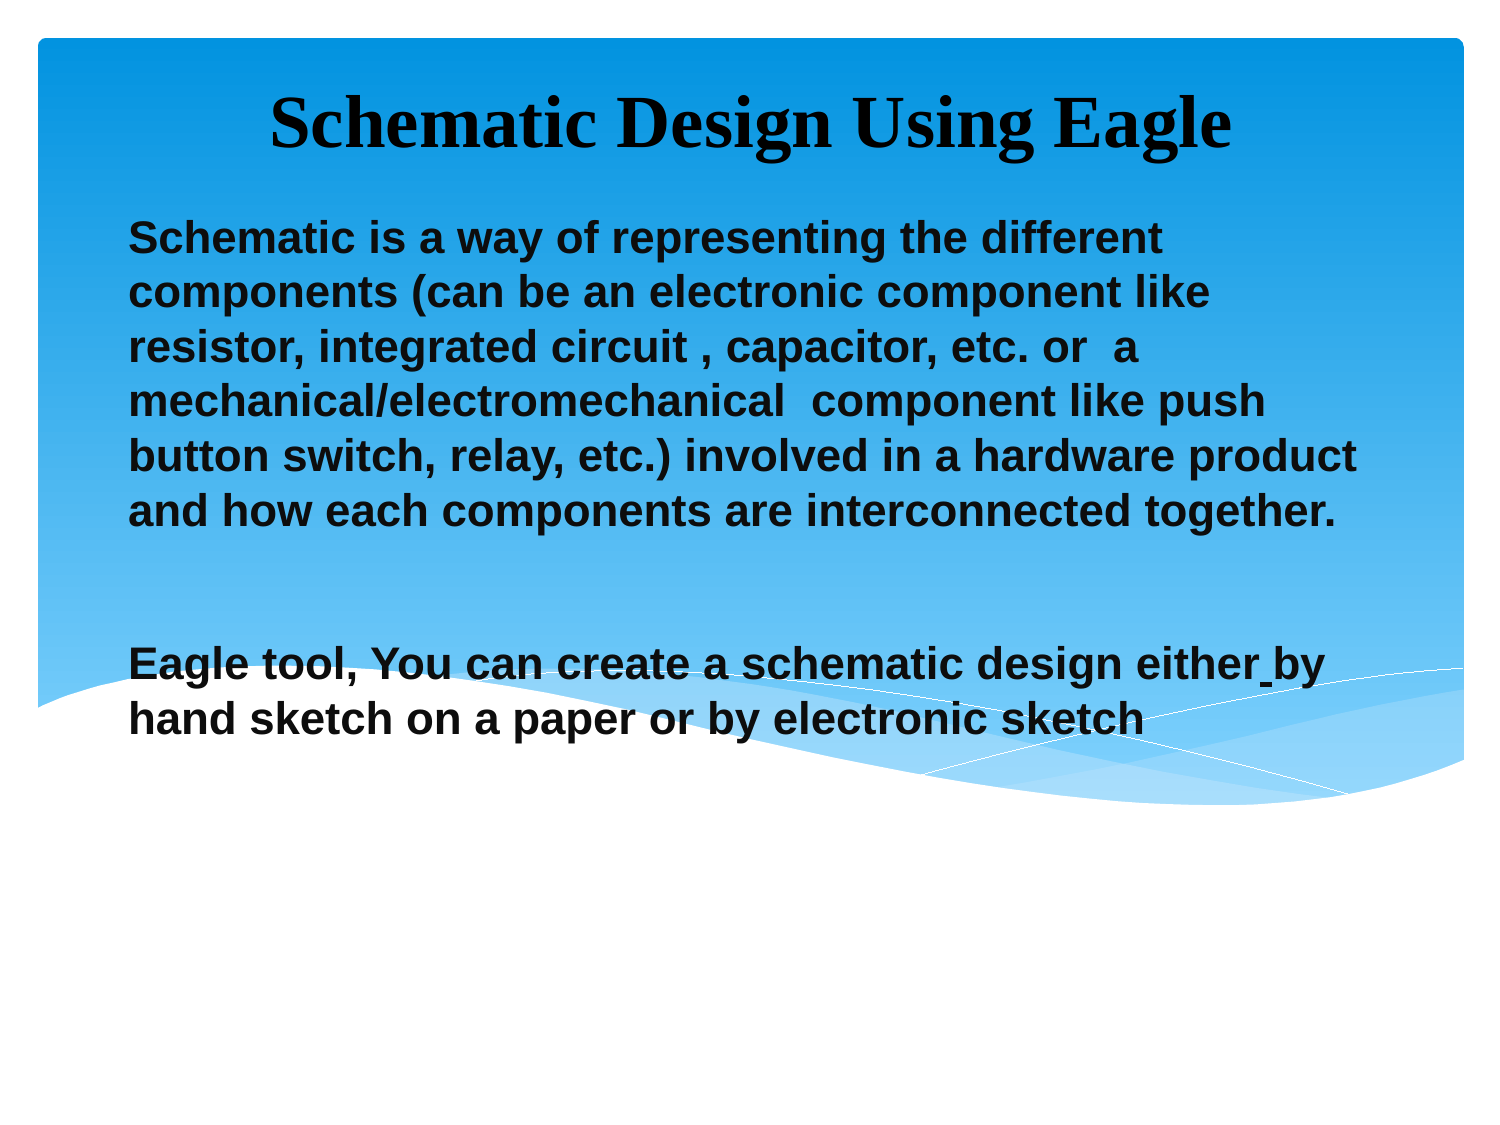

Schematic Design Using Eagle

# Schematic is a way of representing the different components (can be an electronic component like resistor, integrated circuit , capacitor, etc. or  a  mechanical/electromechanical  component like push button switch, relay, etc.) involved in a hardware product and how each components are interconnected together. Eagle tool, You can create a schematic design either by hand sketch on a paper or by electronic sketch   using and b real electronic circuit out of it to test in the real world